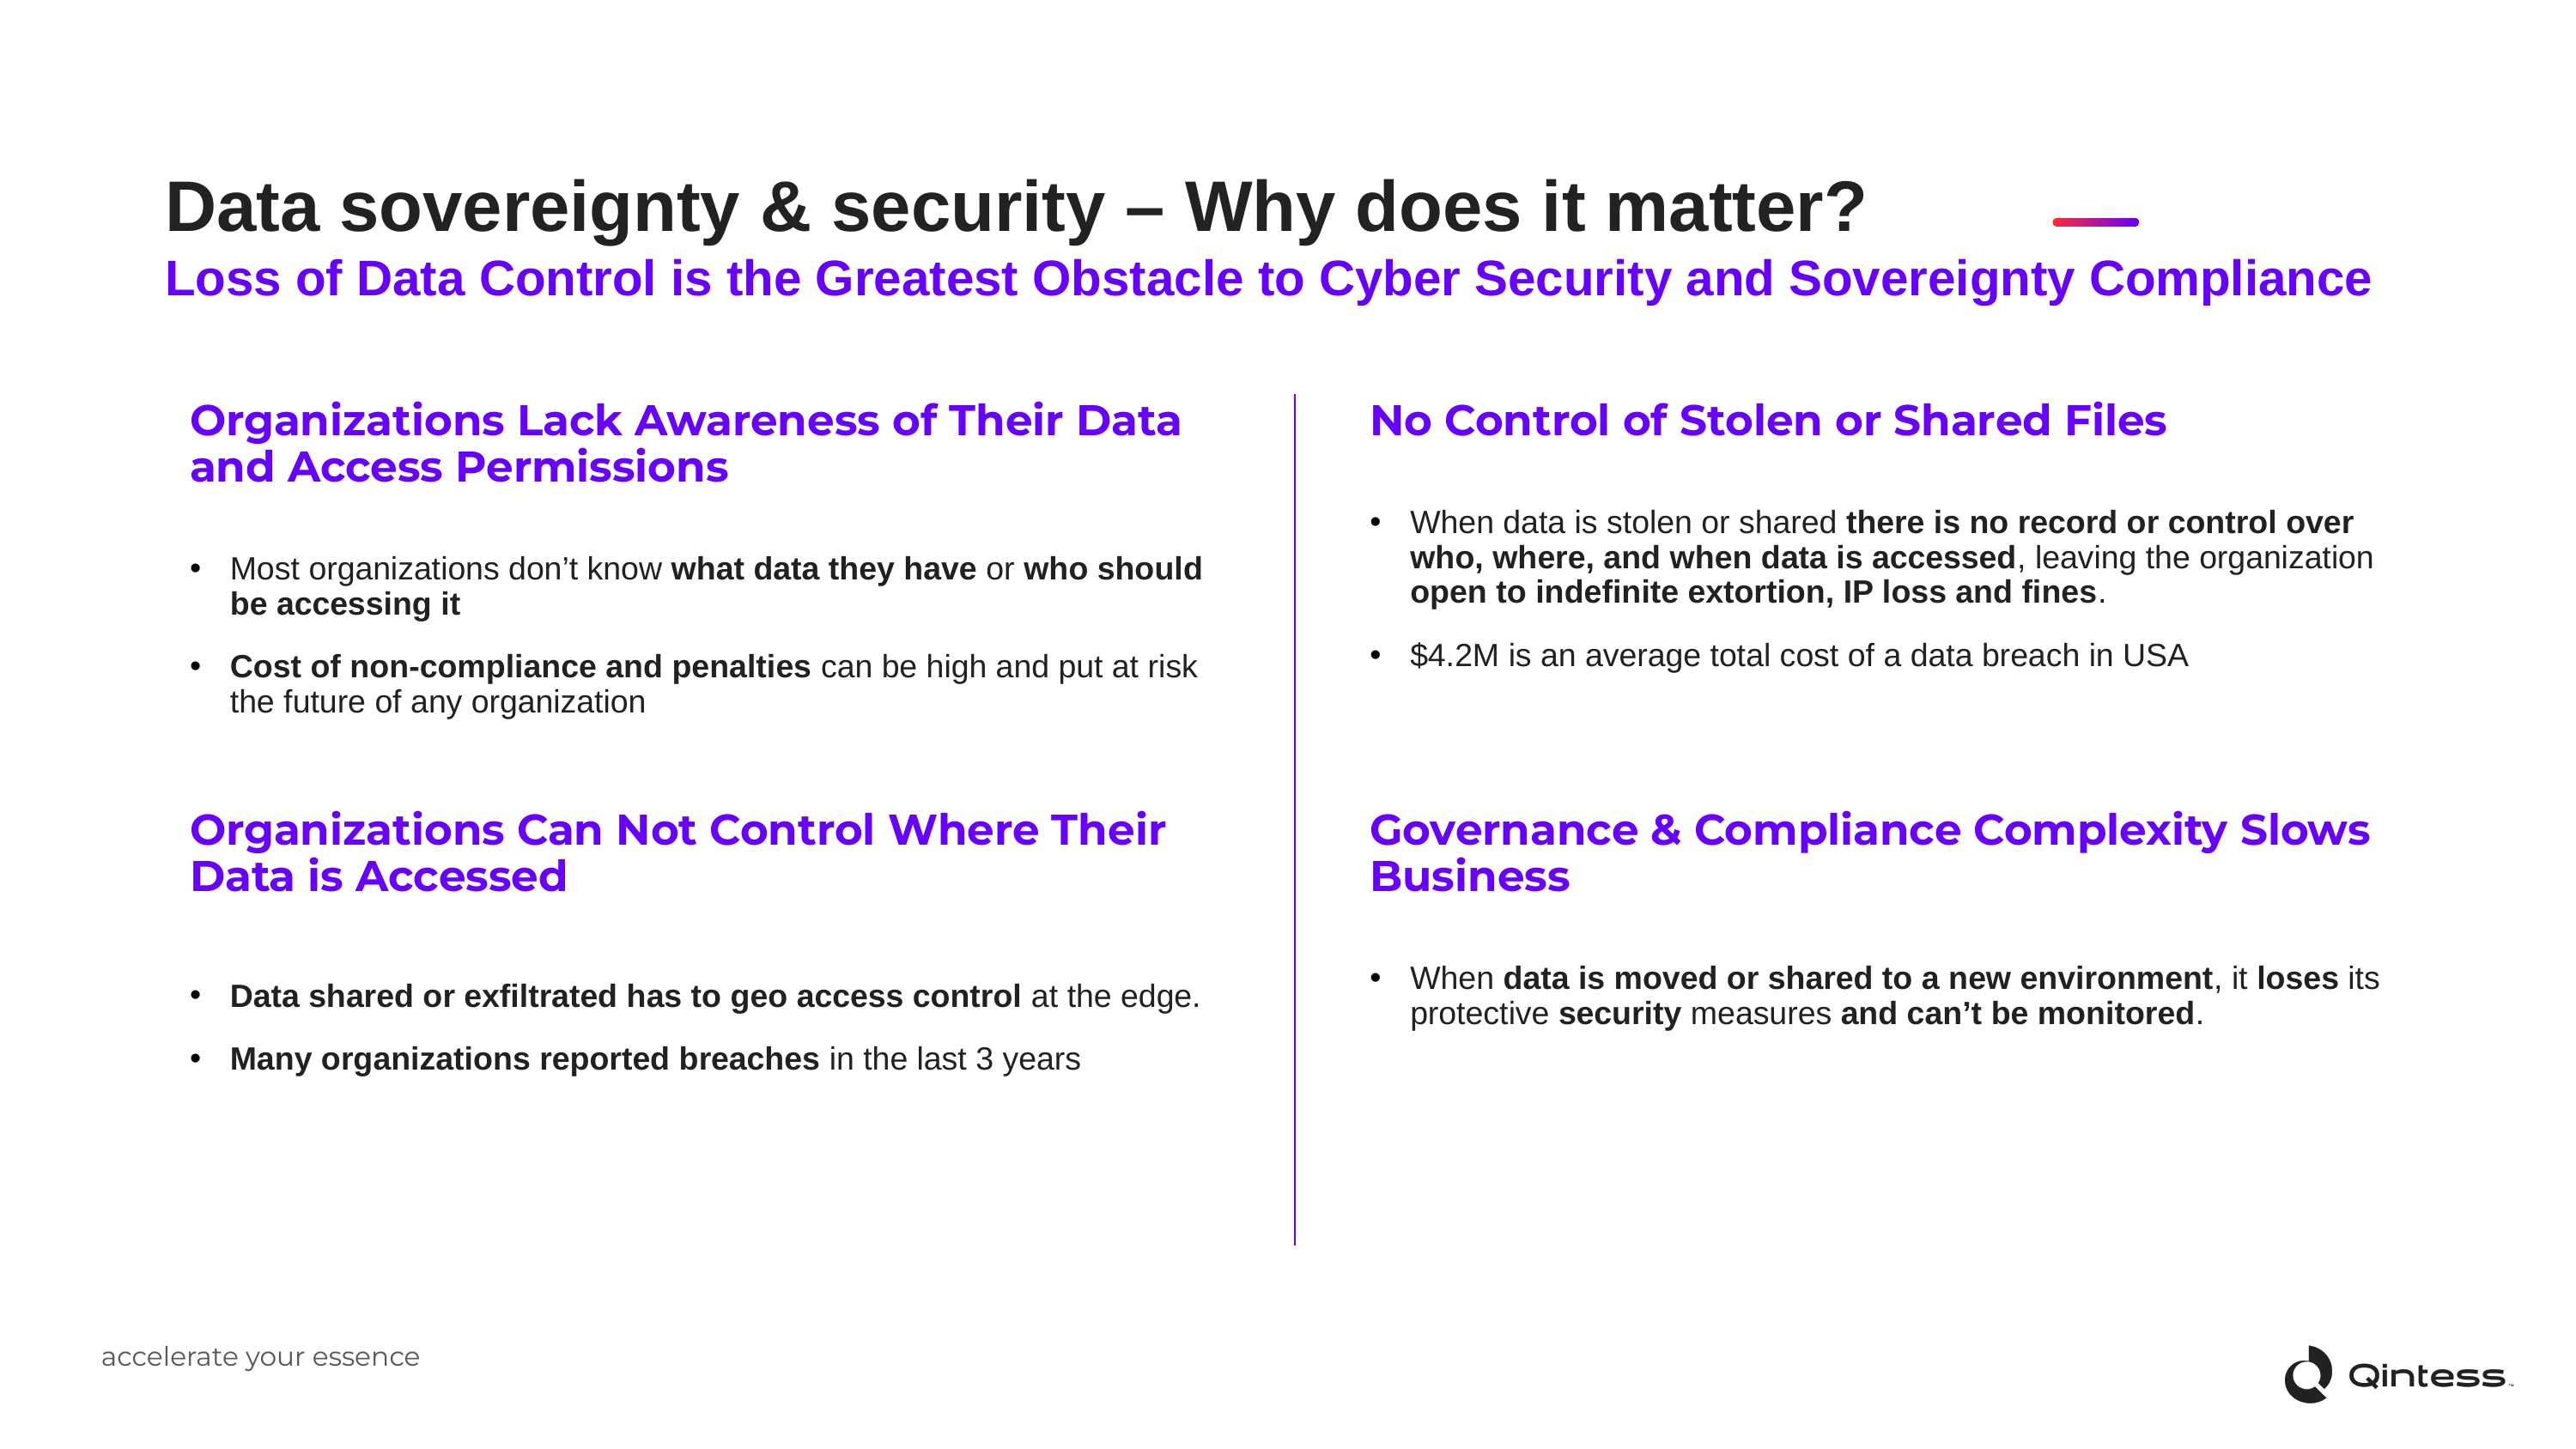

Data sovereignty & security – Why does it matter?
Loss of Data Control is the Greatest Obstacle to Cyber Security and Sovereignty Compliance

Organizations Lack Awareness of Their Data and Access Permissions

Most organizations don’t know what data they have or who should be accessing it
Cost of non-compliance and penalties can be high and put at risk the future of any organization
No Control of Stolen or Shared Files

When data is stolen or shared there is no record or control over who, where, and when data is accessed, leaving the organization open to indefinite extortion, IP loss and fines.
$4.2M is an average total cost of a data breach in USA

Organizations Can Not Control Where Their Data is Accessed

Data shared or exfiltrated has to geo access control at the edge.
Many organizations reported breaches in the last 3 years
Governance & Compliance Complexity Slows Business

When data is moved or shared to a new environment, it loses its protective security measures and can’t be monitored.